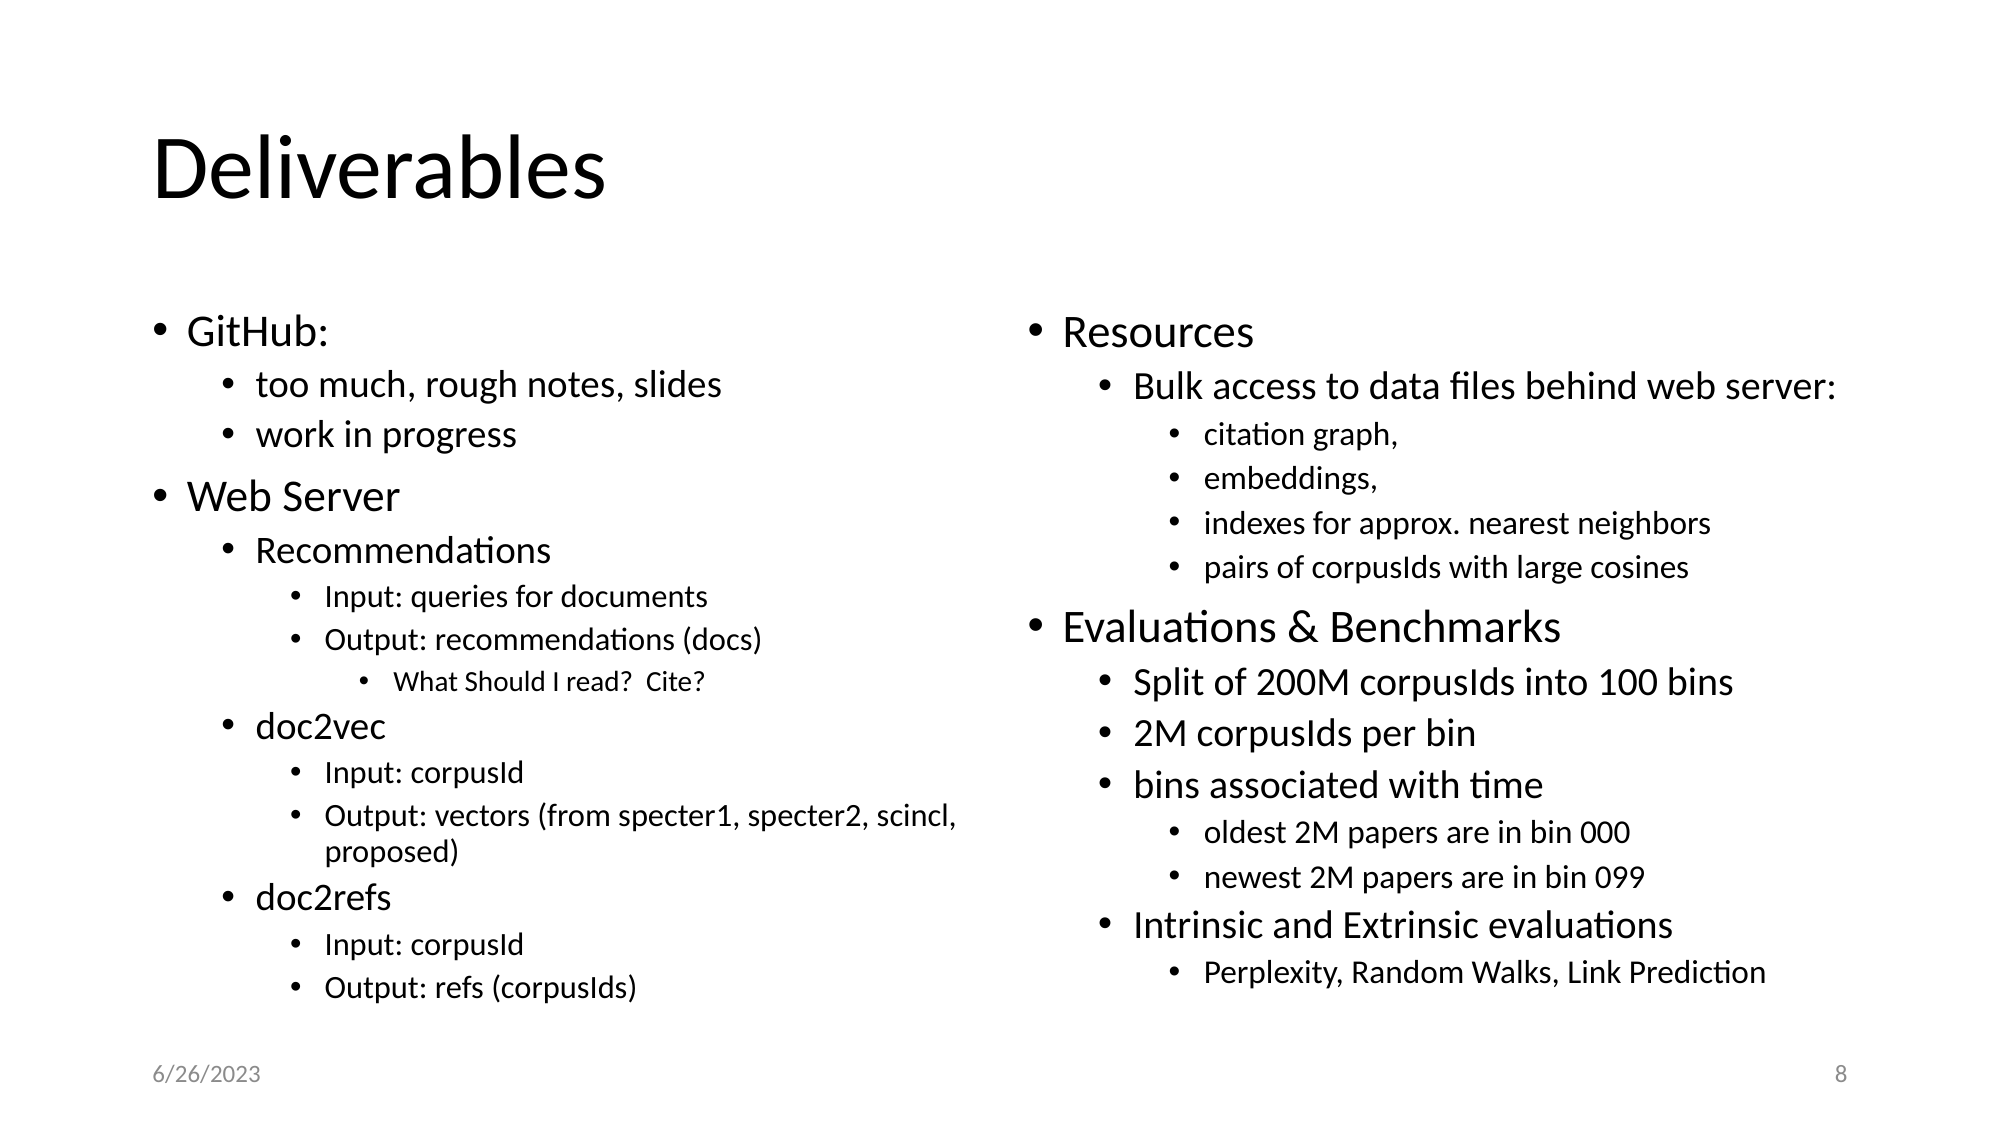

# Deliverables
GitHub:
too much, rough notes, slides
work in progress
Web Server
Recommendations
Input: queries for documents
Output: recommendations (docs)
What Should I read?  Cite?
doc2vec
Input: corpusId
Output: vectors (from specter1, specter2, scincl, proposed)
doc2refs
Input: corpusId
Output: refs (corpusIds)

Resources
Bulk access to data files behind web server:
citation graph,
embeddings,
indexes for approx. nearest neighbors
pairs of corpusIds with large cosines
Evaluations & Benchmarks
Split of 200M corpusIds into 100 bins
2M corpusIds per bin
bins associated with time
oldest 2M papers are in bin 000
newest 2M papers are in bin 099
Intrinsic and Extrinsic evaluations
Perplexity, Random Walks, Link Prediction

6/26/2023
8